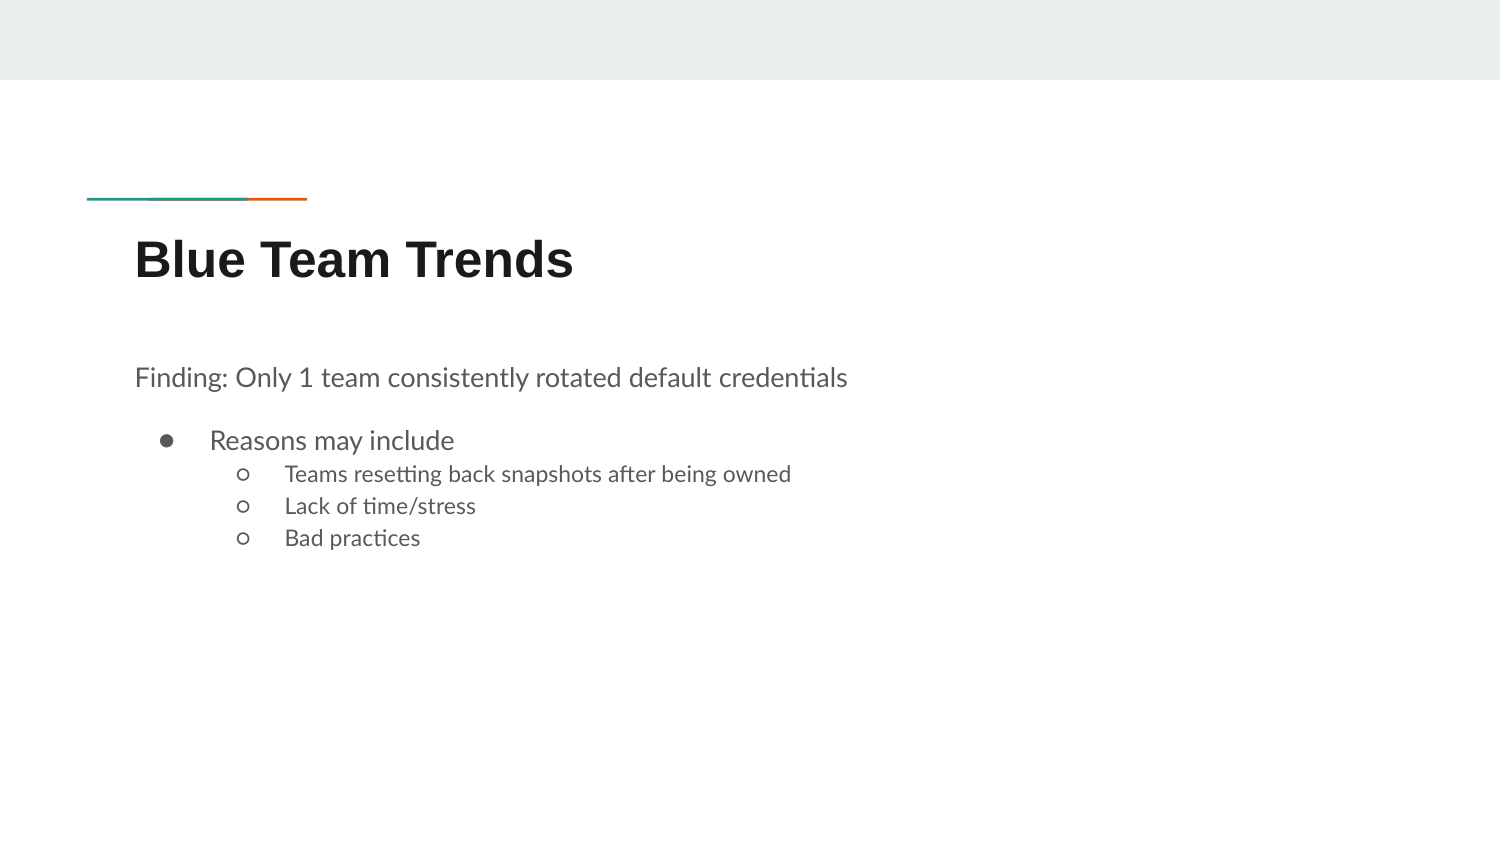

# Blue Team Trends
Finding: Only 1 team consistently rotated default credentials
Reasons may include
Teams resetting back snapshots after being owned
Lack of time/stress
Bad practices